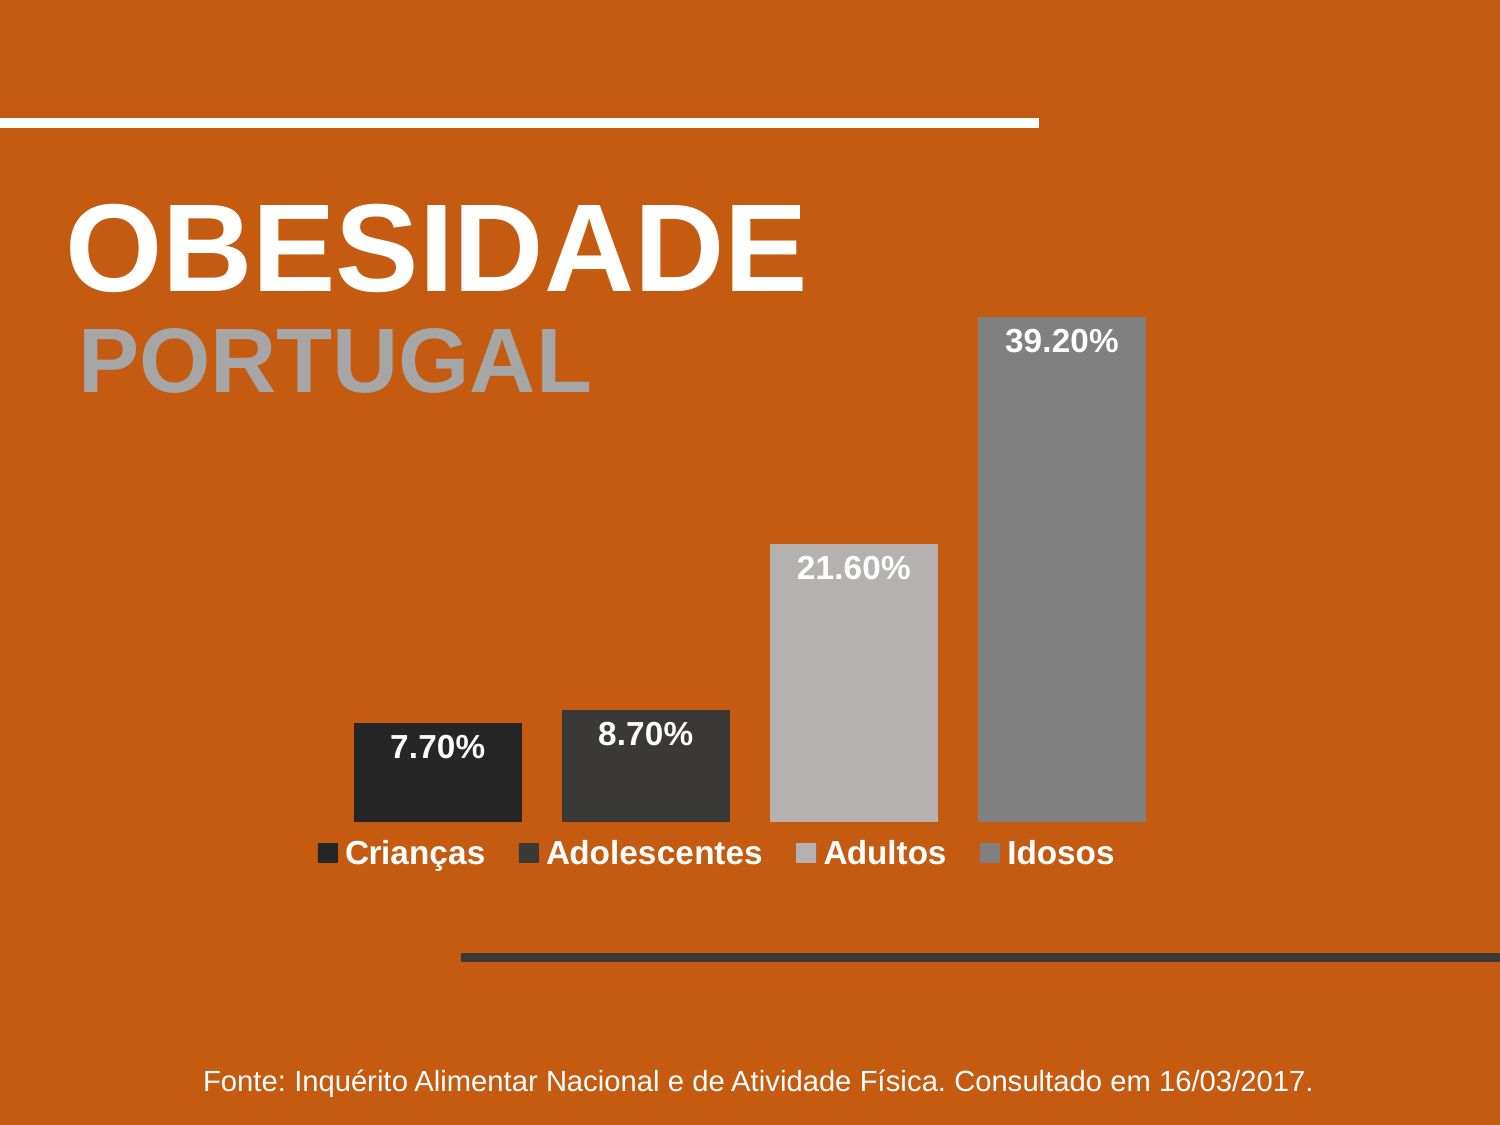

OBESIDADE

### Chart

| Category | Crianças | Adolescentes | Adultos | Idosos |
|---|---|---|---|---|
| Grupo Etário | 0.077 | 0.087 | 0.216 | 0.392 |
PORTUGAL
Fonte: Inquérito Alimentar Nacional e de Atividade Física. Consultado em 16/03/2017.